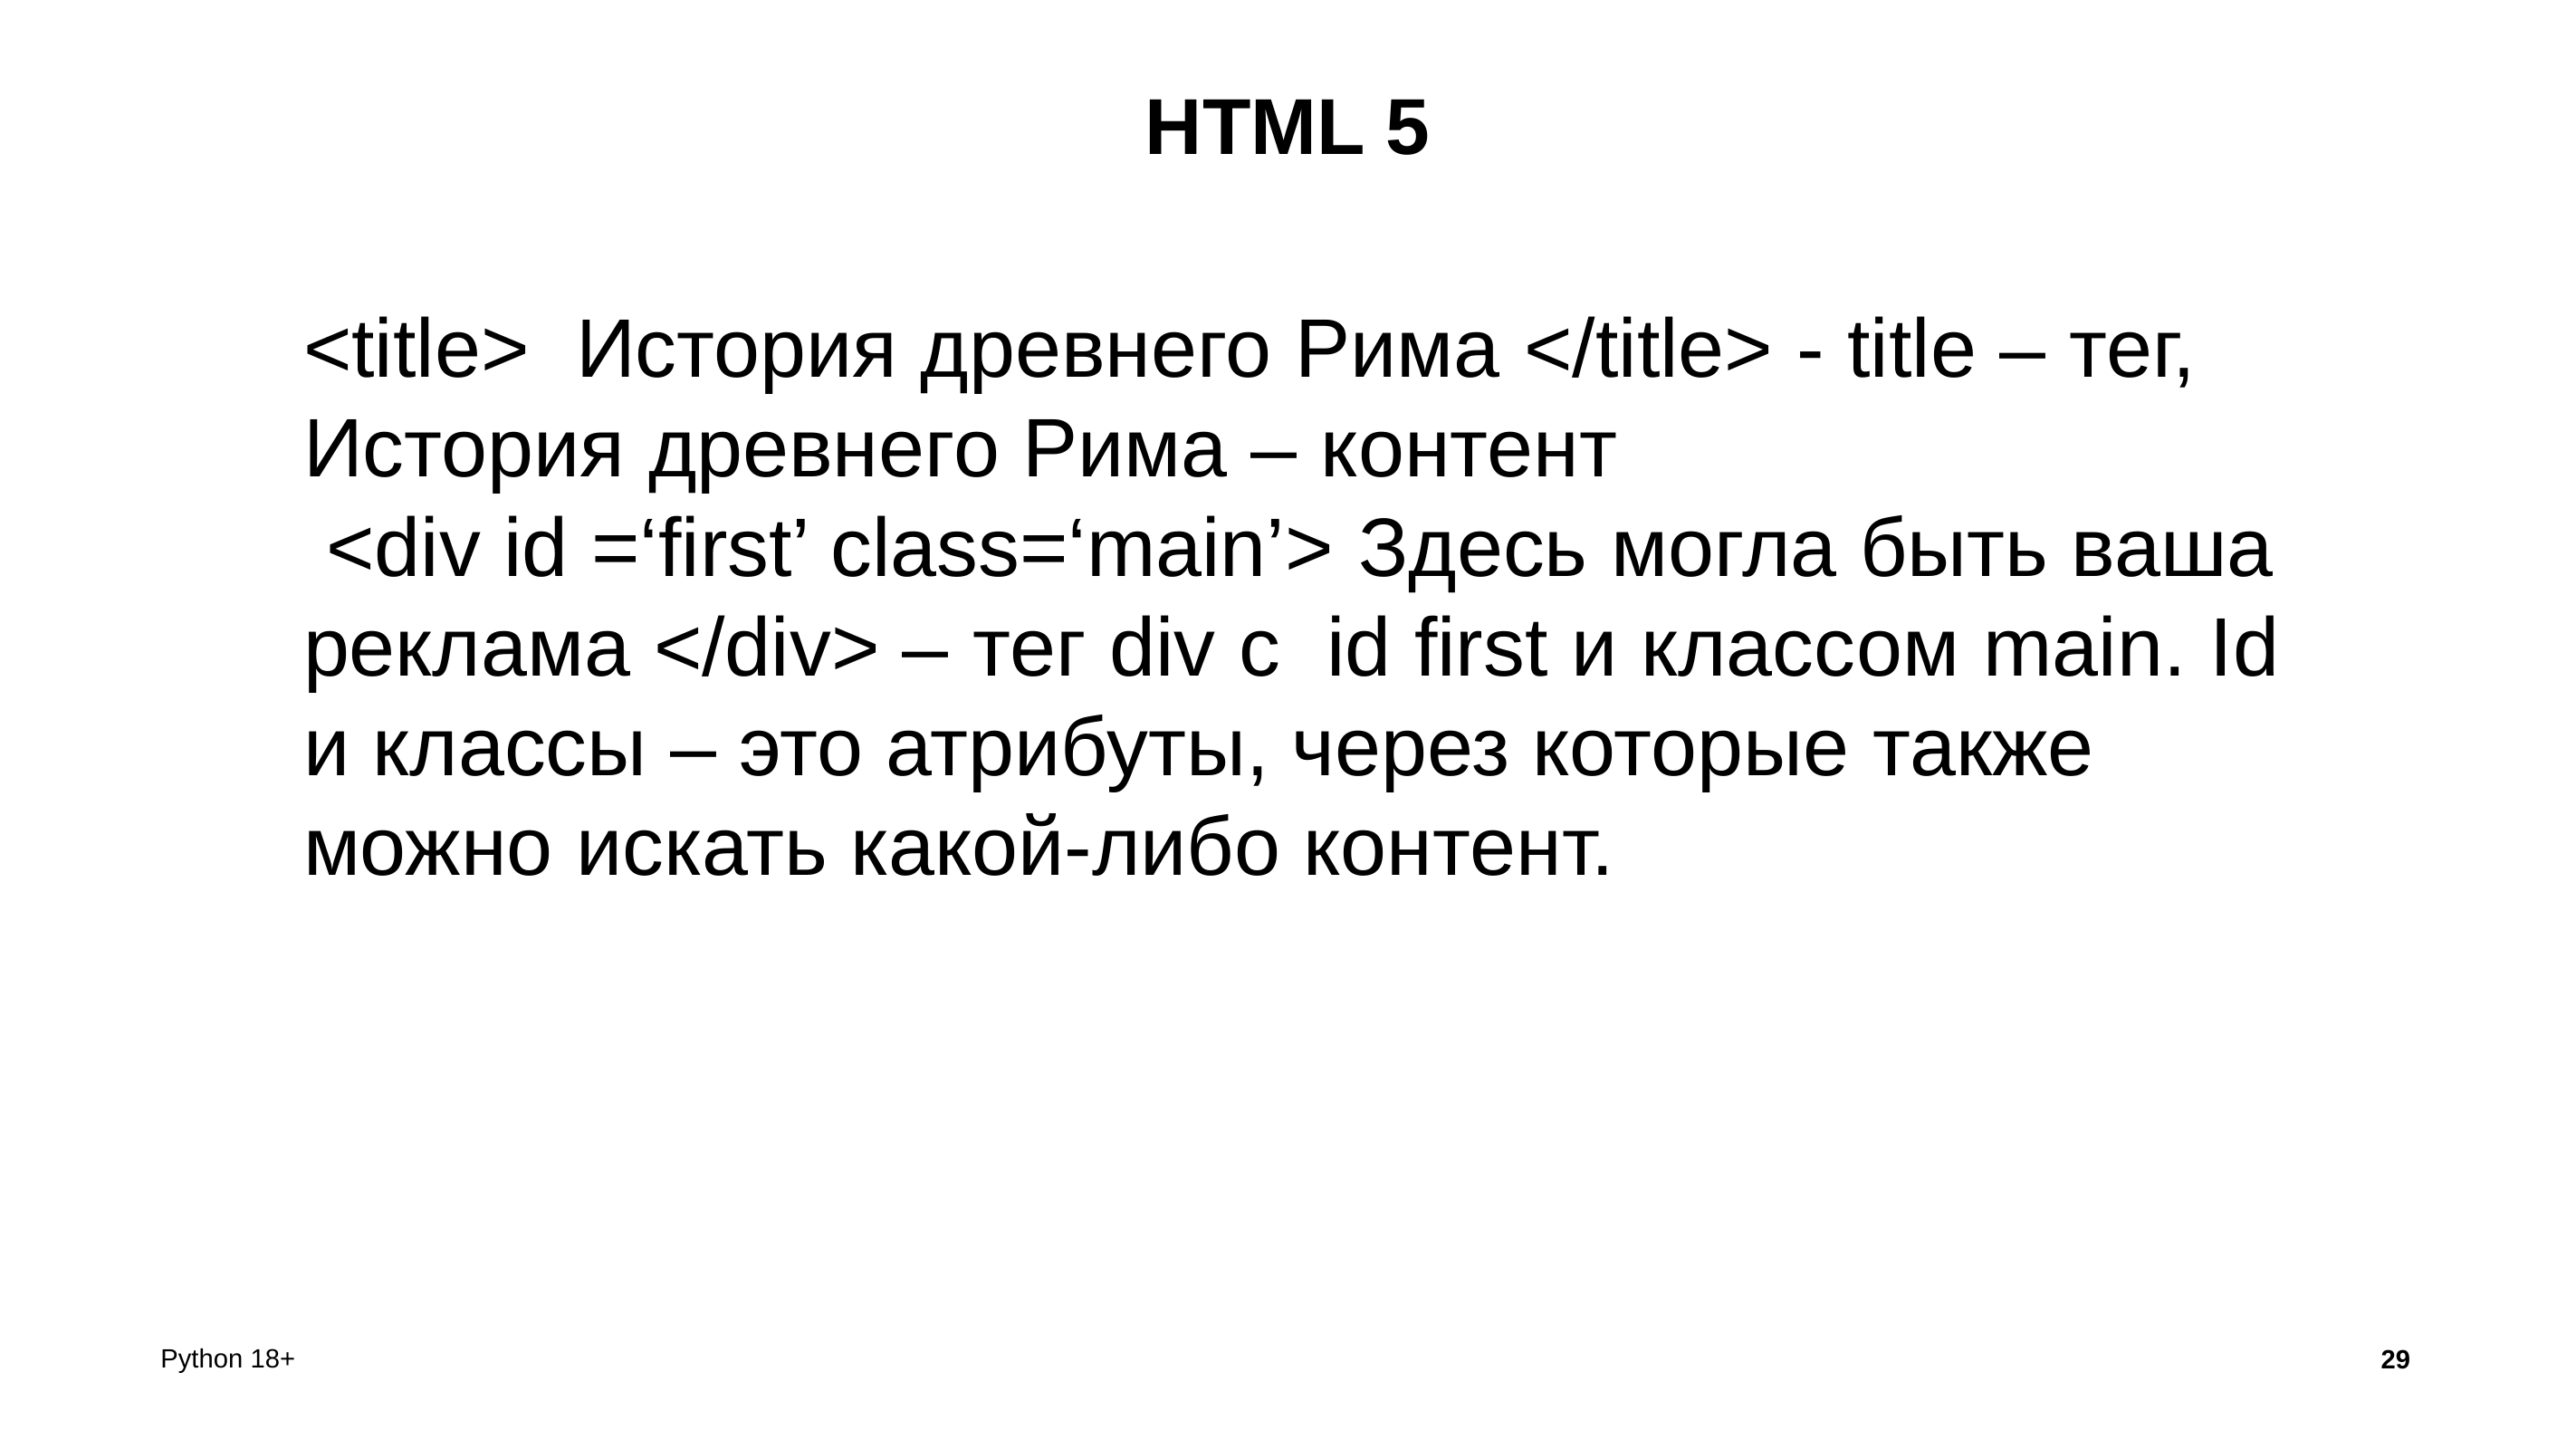

# HTML 5
<title>  История древнего Рима </title> - title – тег,  История древнего Рима – контент
 <div id =‘first’ class=‘main’> Здесь могла быть ваша реклама </div> – тег div с  id first и классом main. Id  и классы – это атрибуты, через которые также можно искать какой-либо контент.

29
Python 18+